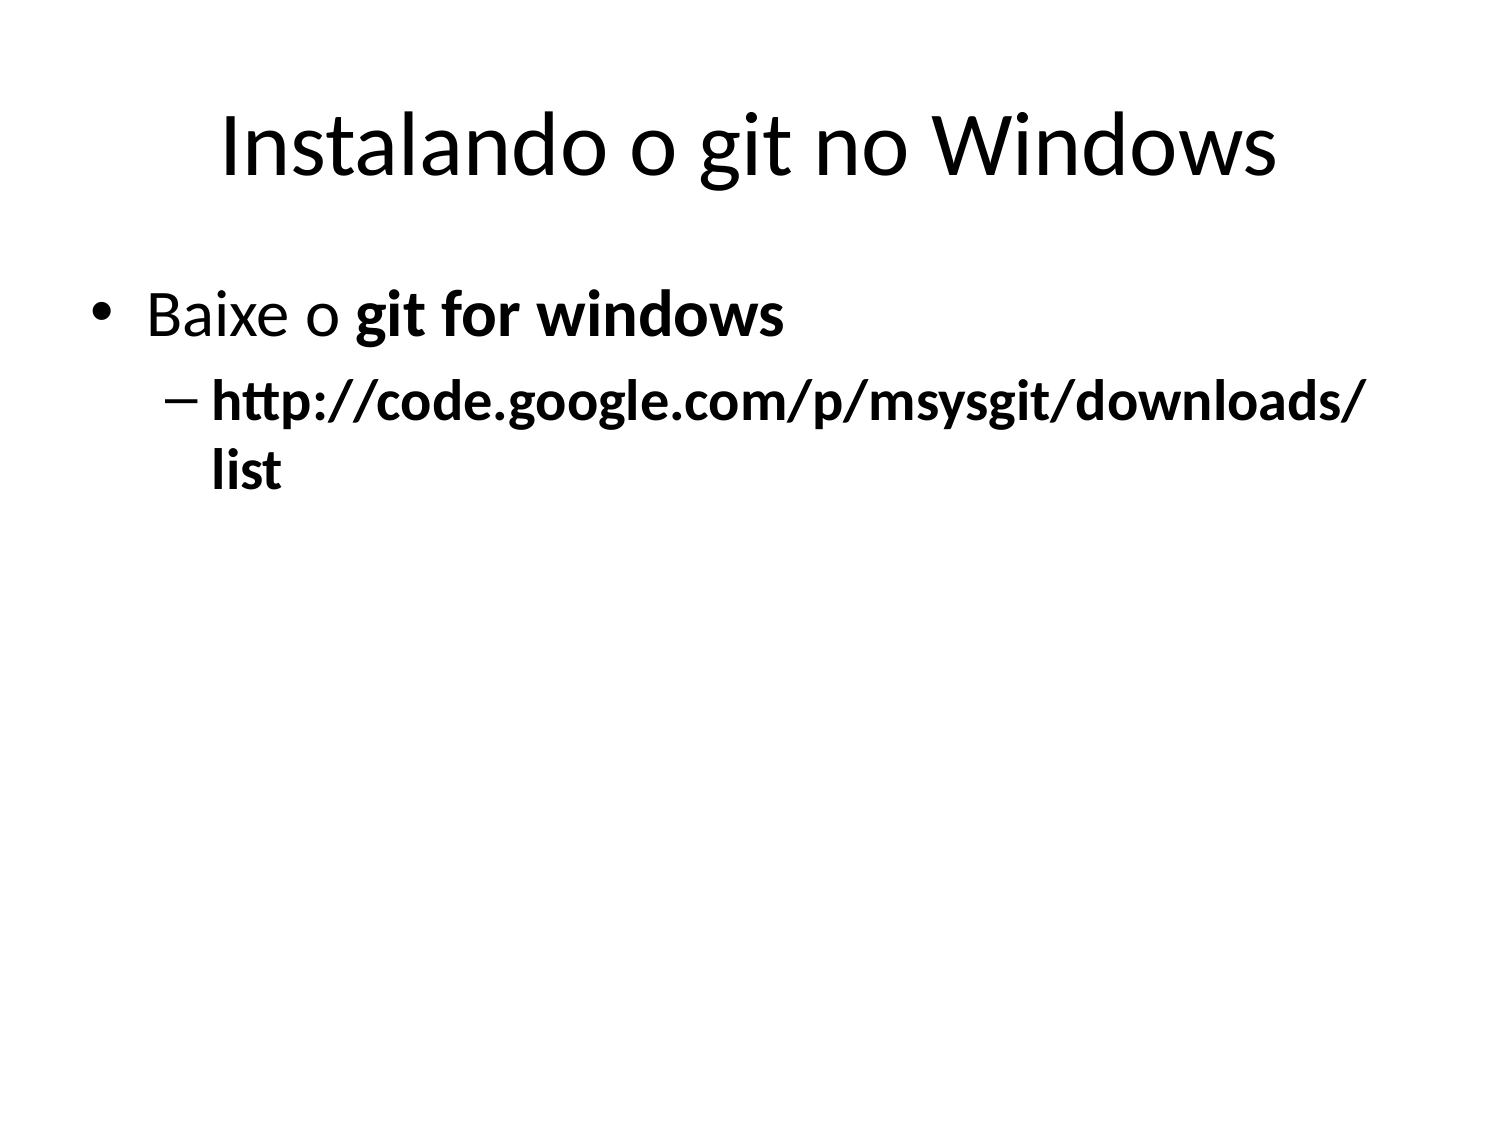

# Instalando o git no Windows
Baixe o git for windows
http://code.google.com/p/msysgit/downloads/list